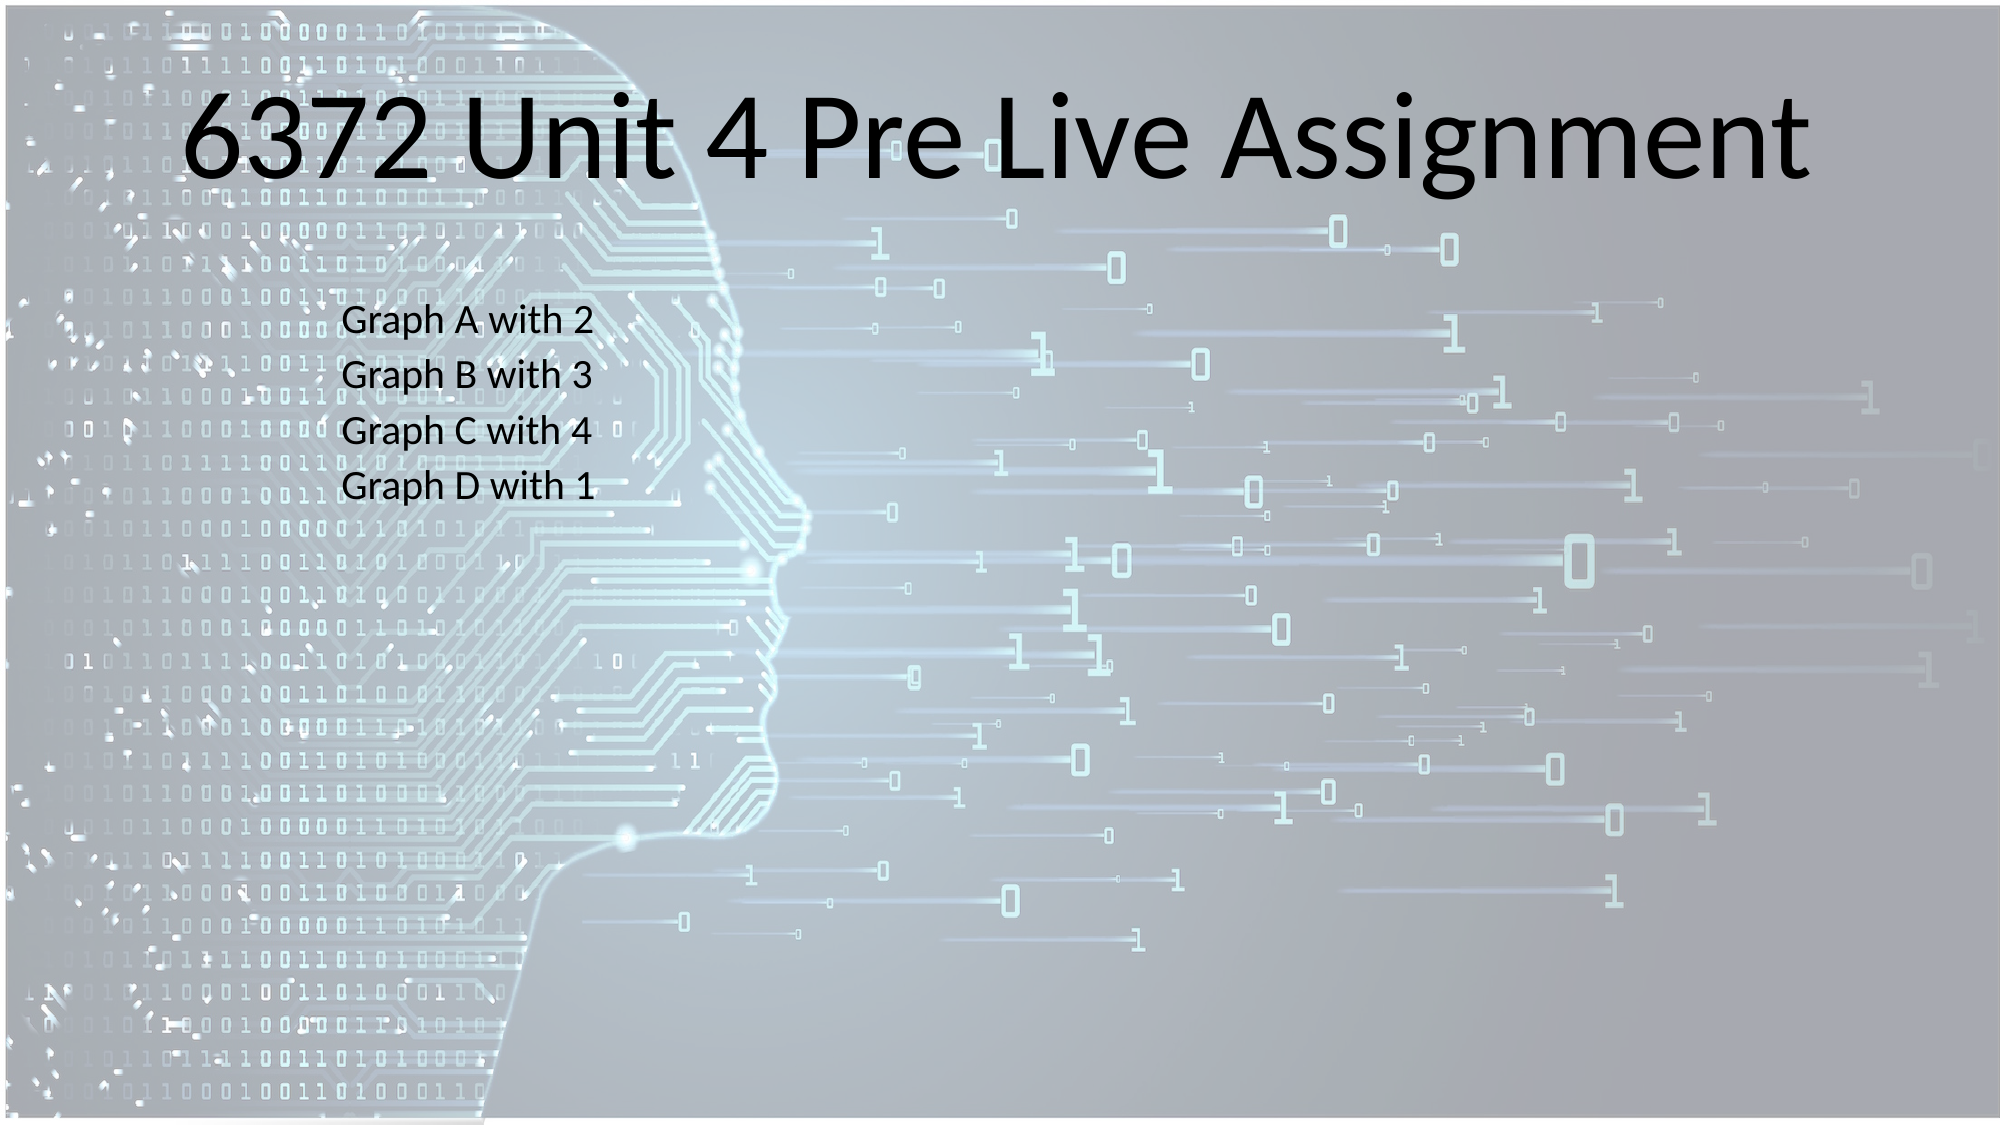

# 6372 Unit 4 Pre Live Assignment
Graph A with 2
Graph B with 3
Graph C with 4
Graph D with 1